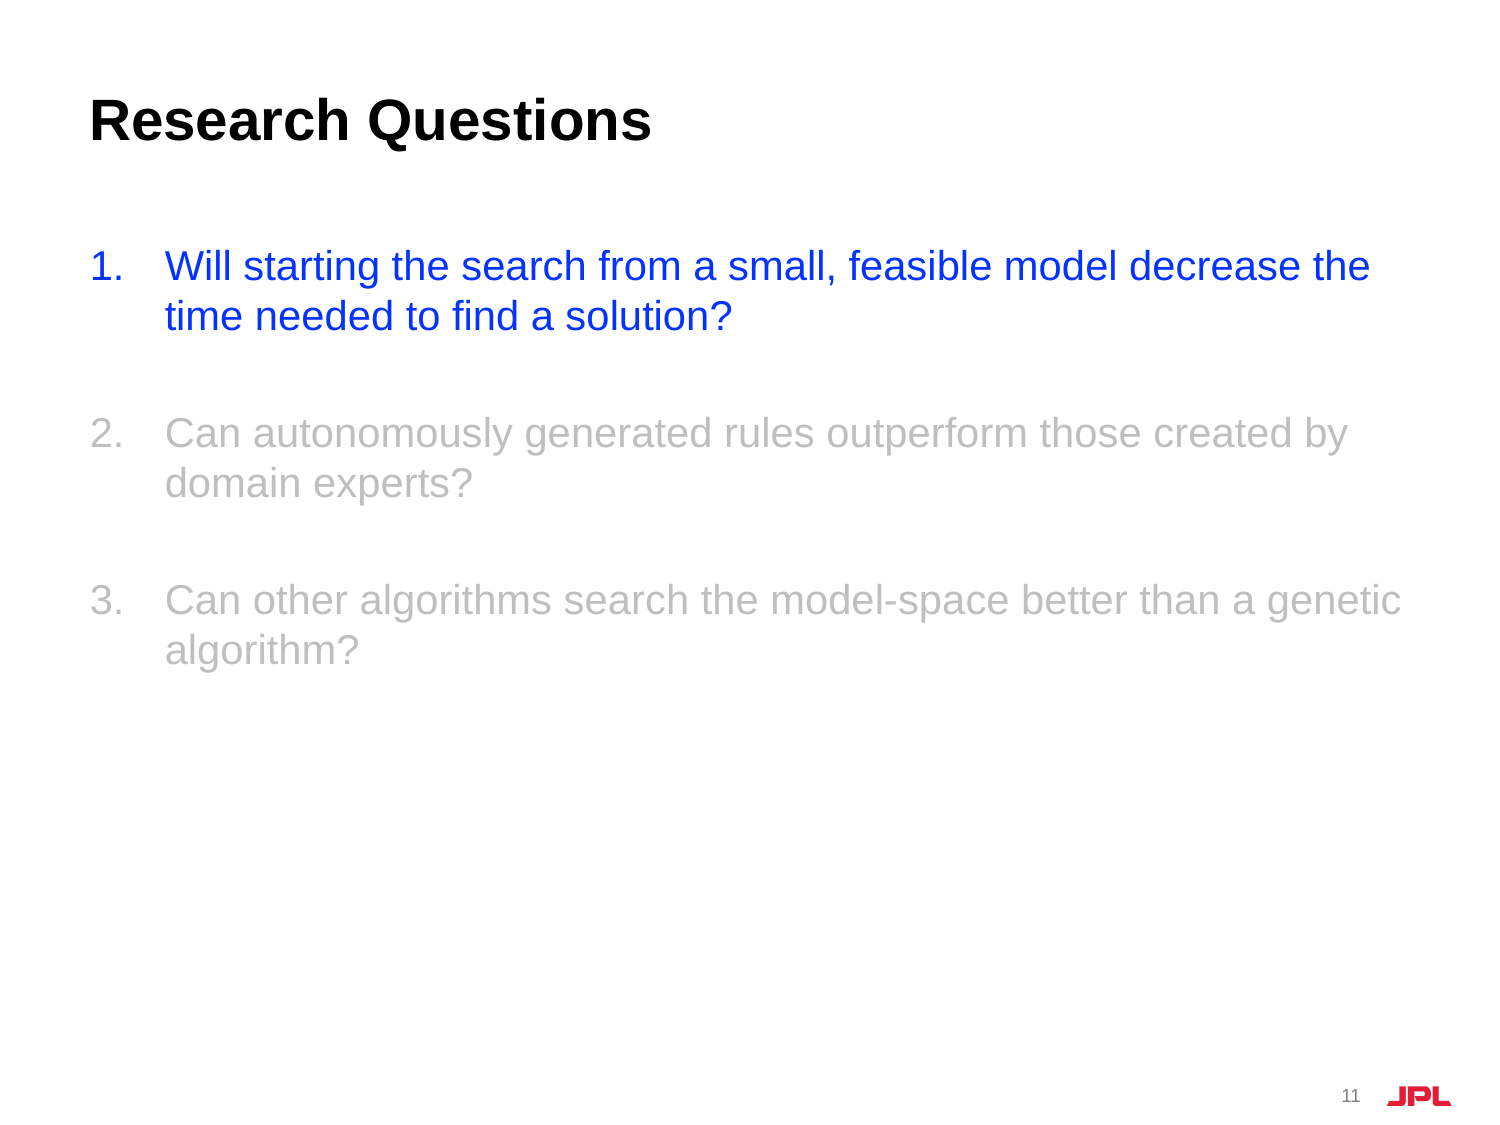

# Research Questions

Will starting the search from a small, feasible model decrease the time needed to find a solution?

Can autonomously generated rules outperform those created by domain experts?

Can other algorithms search the model-space better than a genetic algorithm?

11